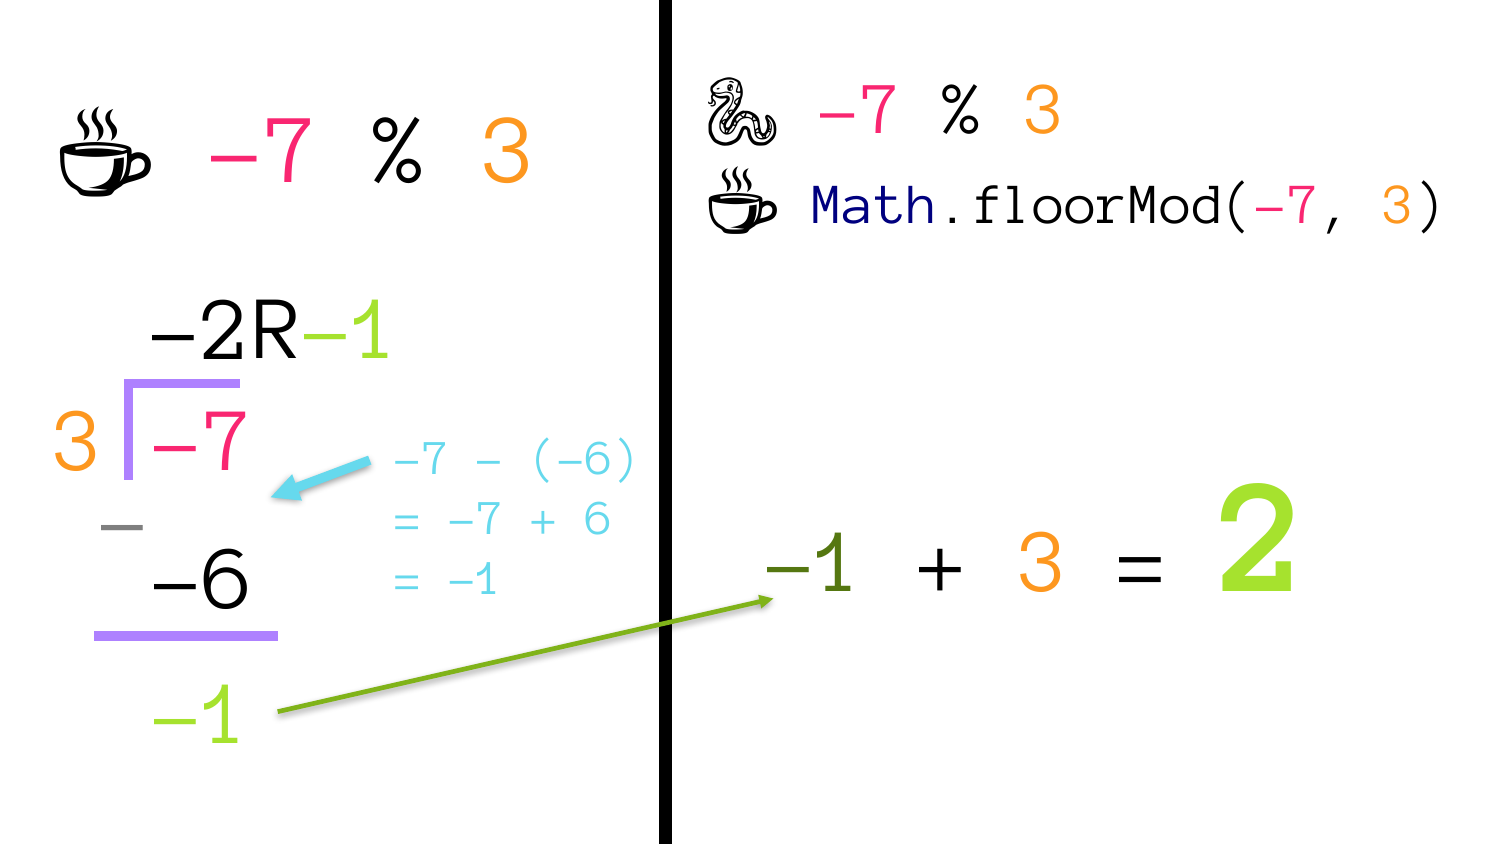

🐍 -7 % 3
☕️ Math.floorMod(-7, 3)
☕️ -7 % 3
R-1
-2
3
-7
-7 - (-6)
= -7 + 6
= -1
+ 3 = 2
-
-1
-6
-1